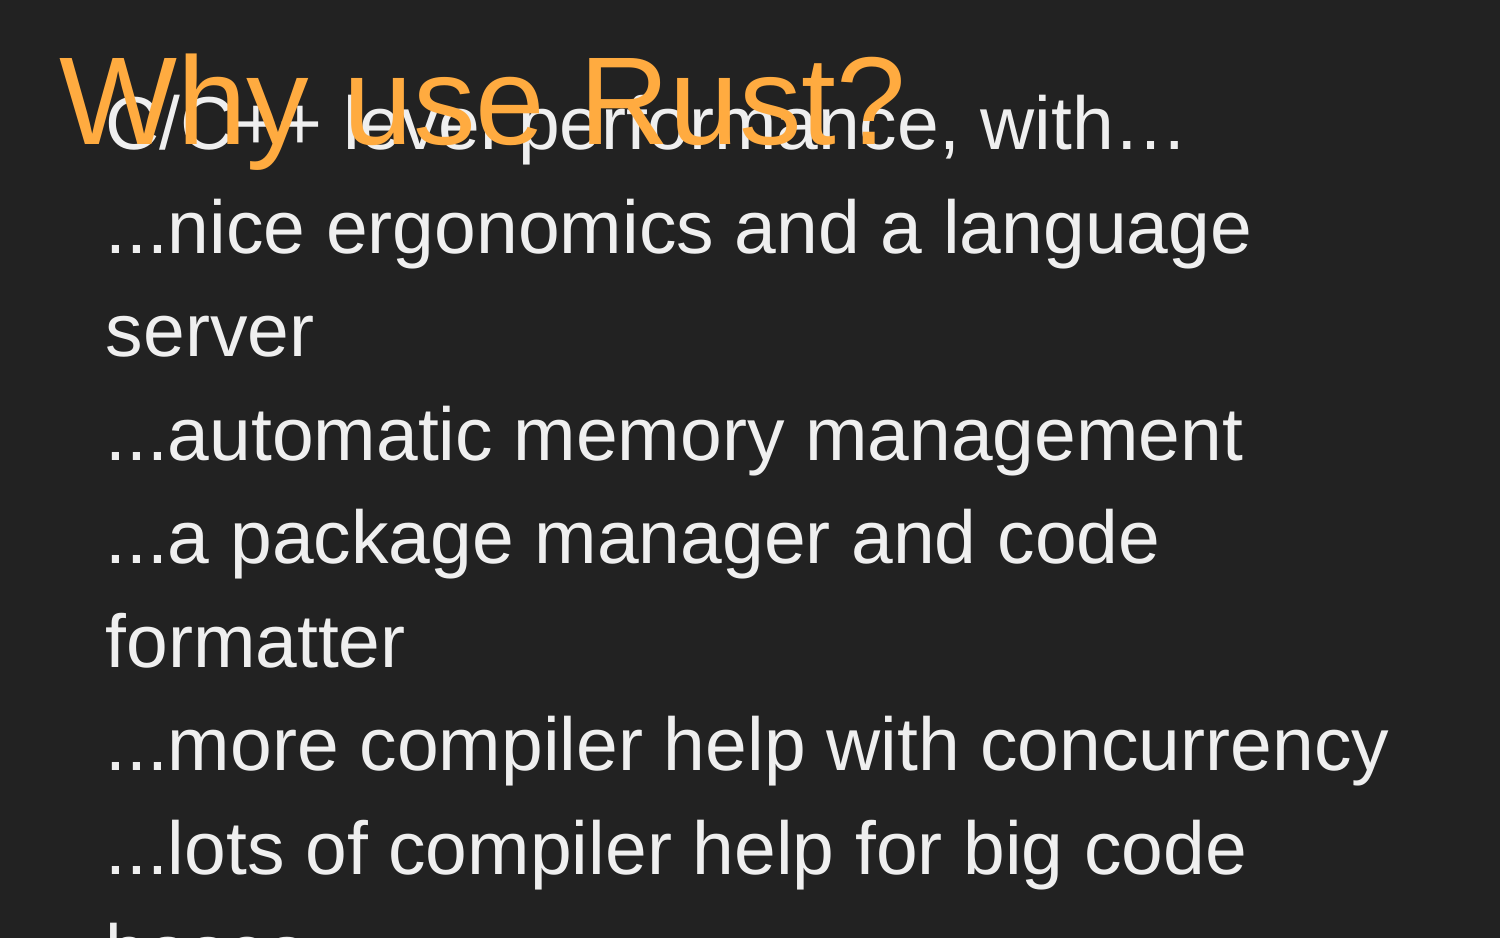

Why use Rust?
C/C++ level performance, with…
...nice ergonomics and a language server
...automatic memory management
...a package manager and code formatter
...more compiler help with concurrency
...lots of compiler help for big code bases